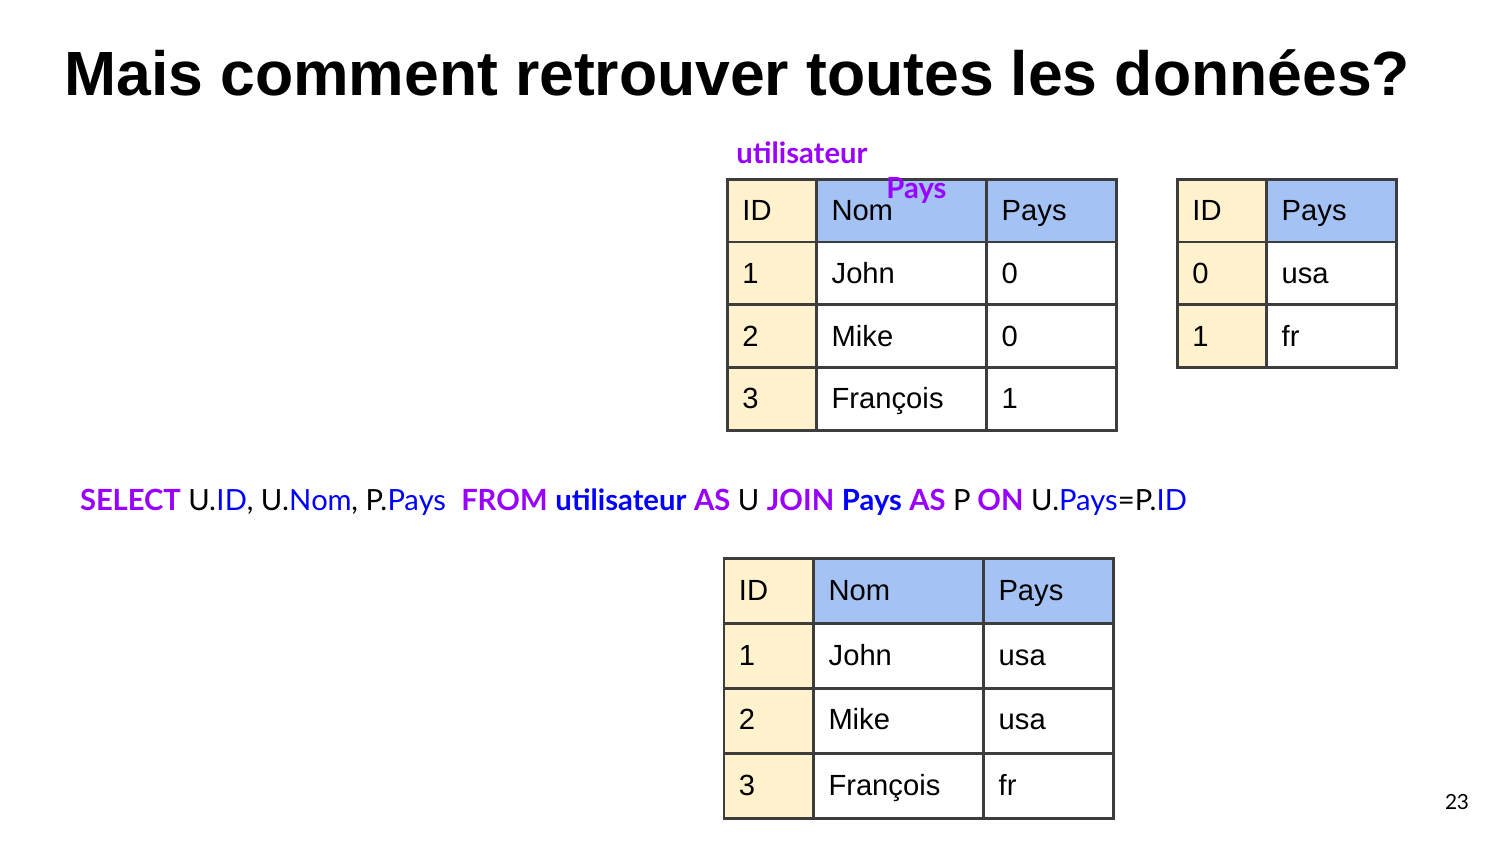

# Mais comment retrouver toutes les données?
utilisateur 					Pays
| ID | Nom | Pays |
| --- | --- | --- |
| 1 | John | 0 |
| 2 | Mike | 0 |
| 3 | François | 1 |
| ID | Pays |
| --- | --- |
| 0 | usa |
| 1 | fr |
SELECT U.ID, U.Nom, P.Pays  FROM utilisateur AS U JOIN Pays AS P ON U.Pays=P.ID
| ID | Nom | Pays |
| --- | --- | --- |
| 1 | John | usa |
| 2 | Mike | usa |
| 3 | François | fr |
23